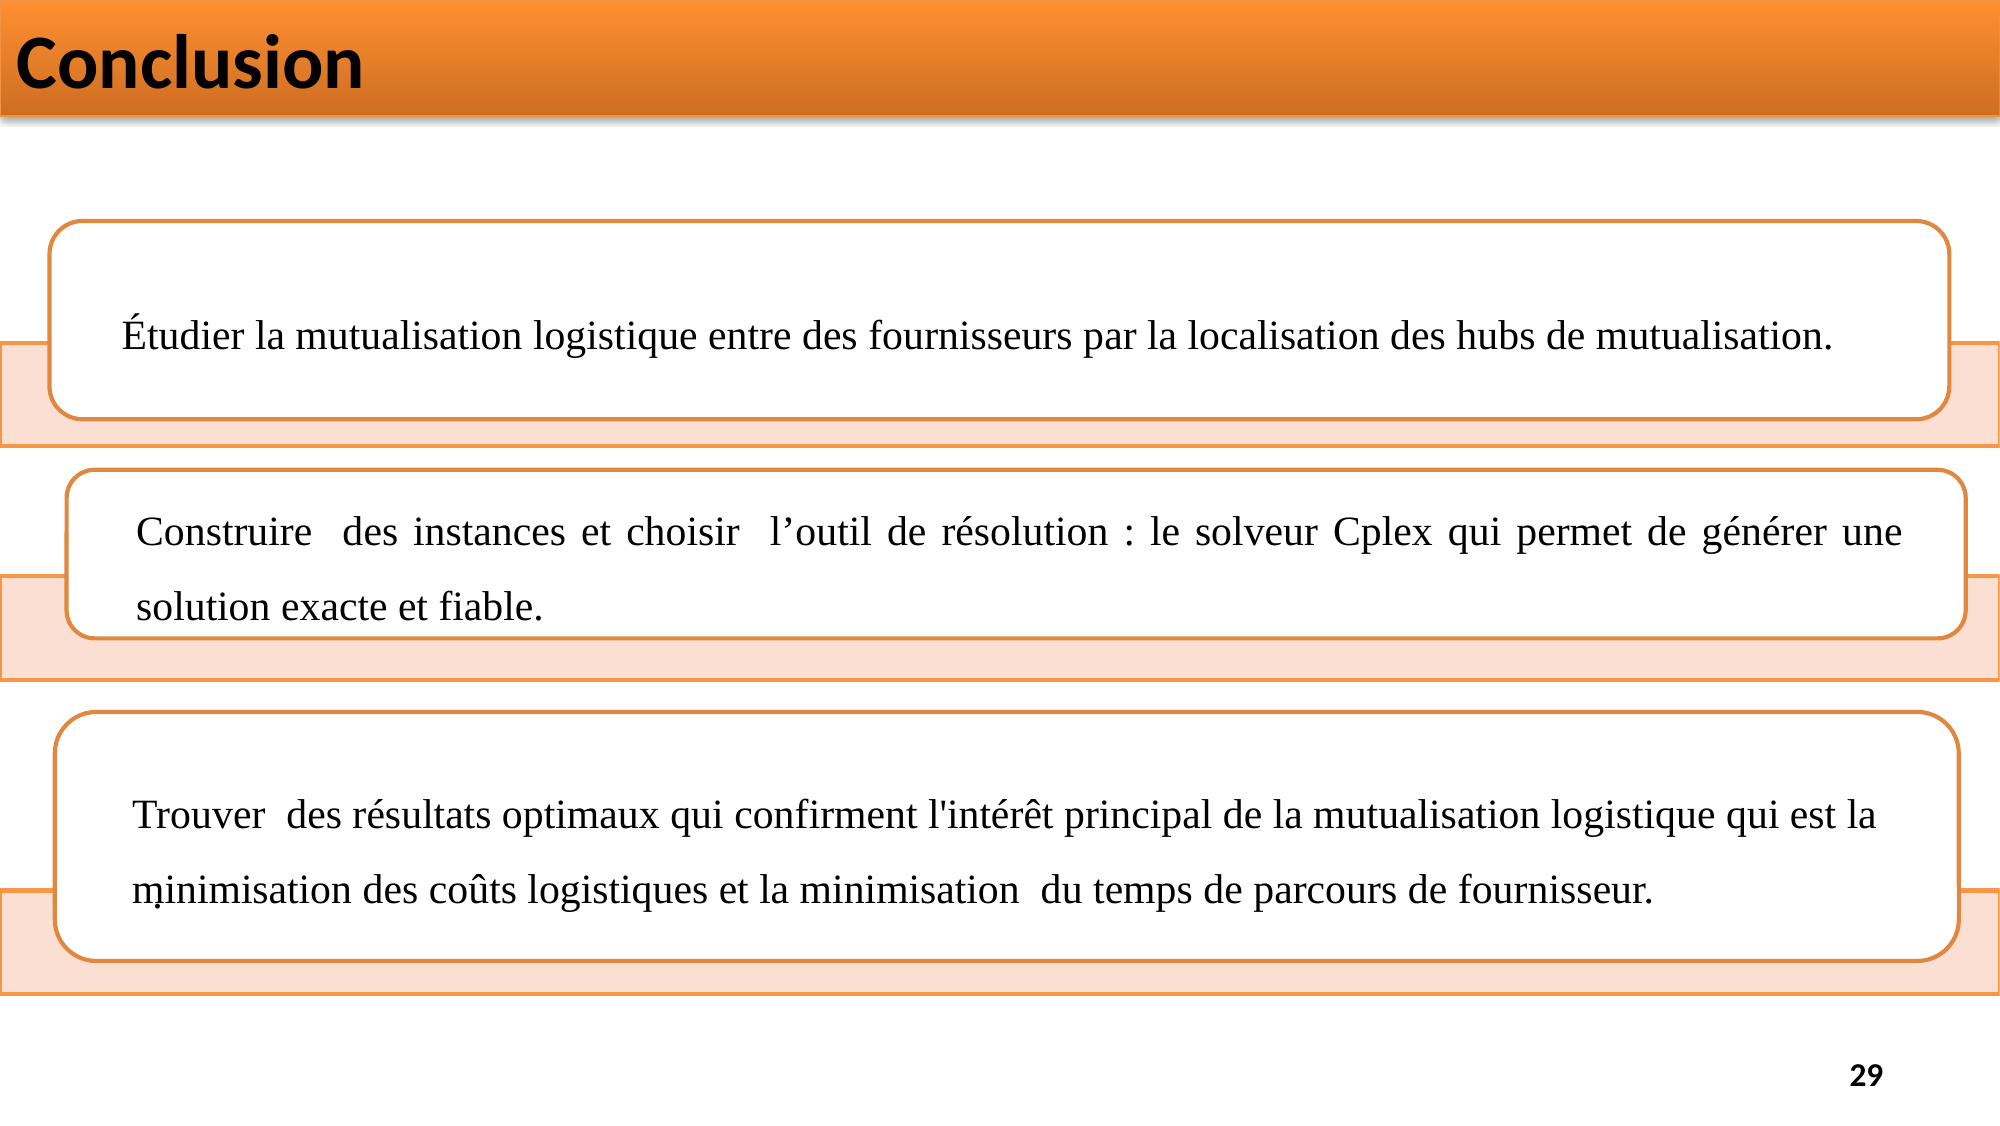

# Conclusion
Étudier la mutualisation logistique entre des fournisseurs par la localisation des hubs de mutualisation.
Construire  des instances et choisir  l’outil de résolution : le solveur Cplex qui permet de générer une solution exacte et fiable.
Trouver  des résultats optimaux qui confirment l'intérêt principal de la mutualisation logistique qui est la minimisation des coûts logistiques et la minimisation  du temps de parcours de fournisseur.
.
29